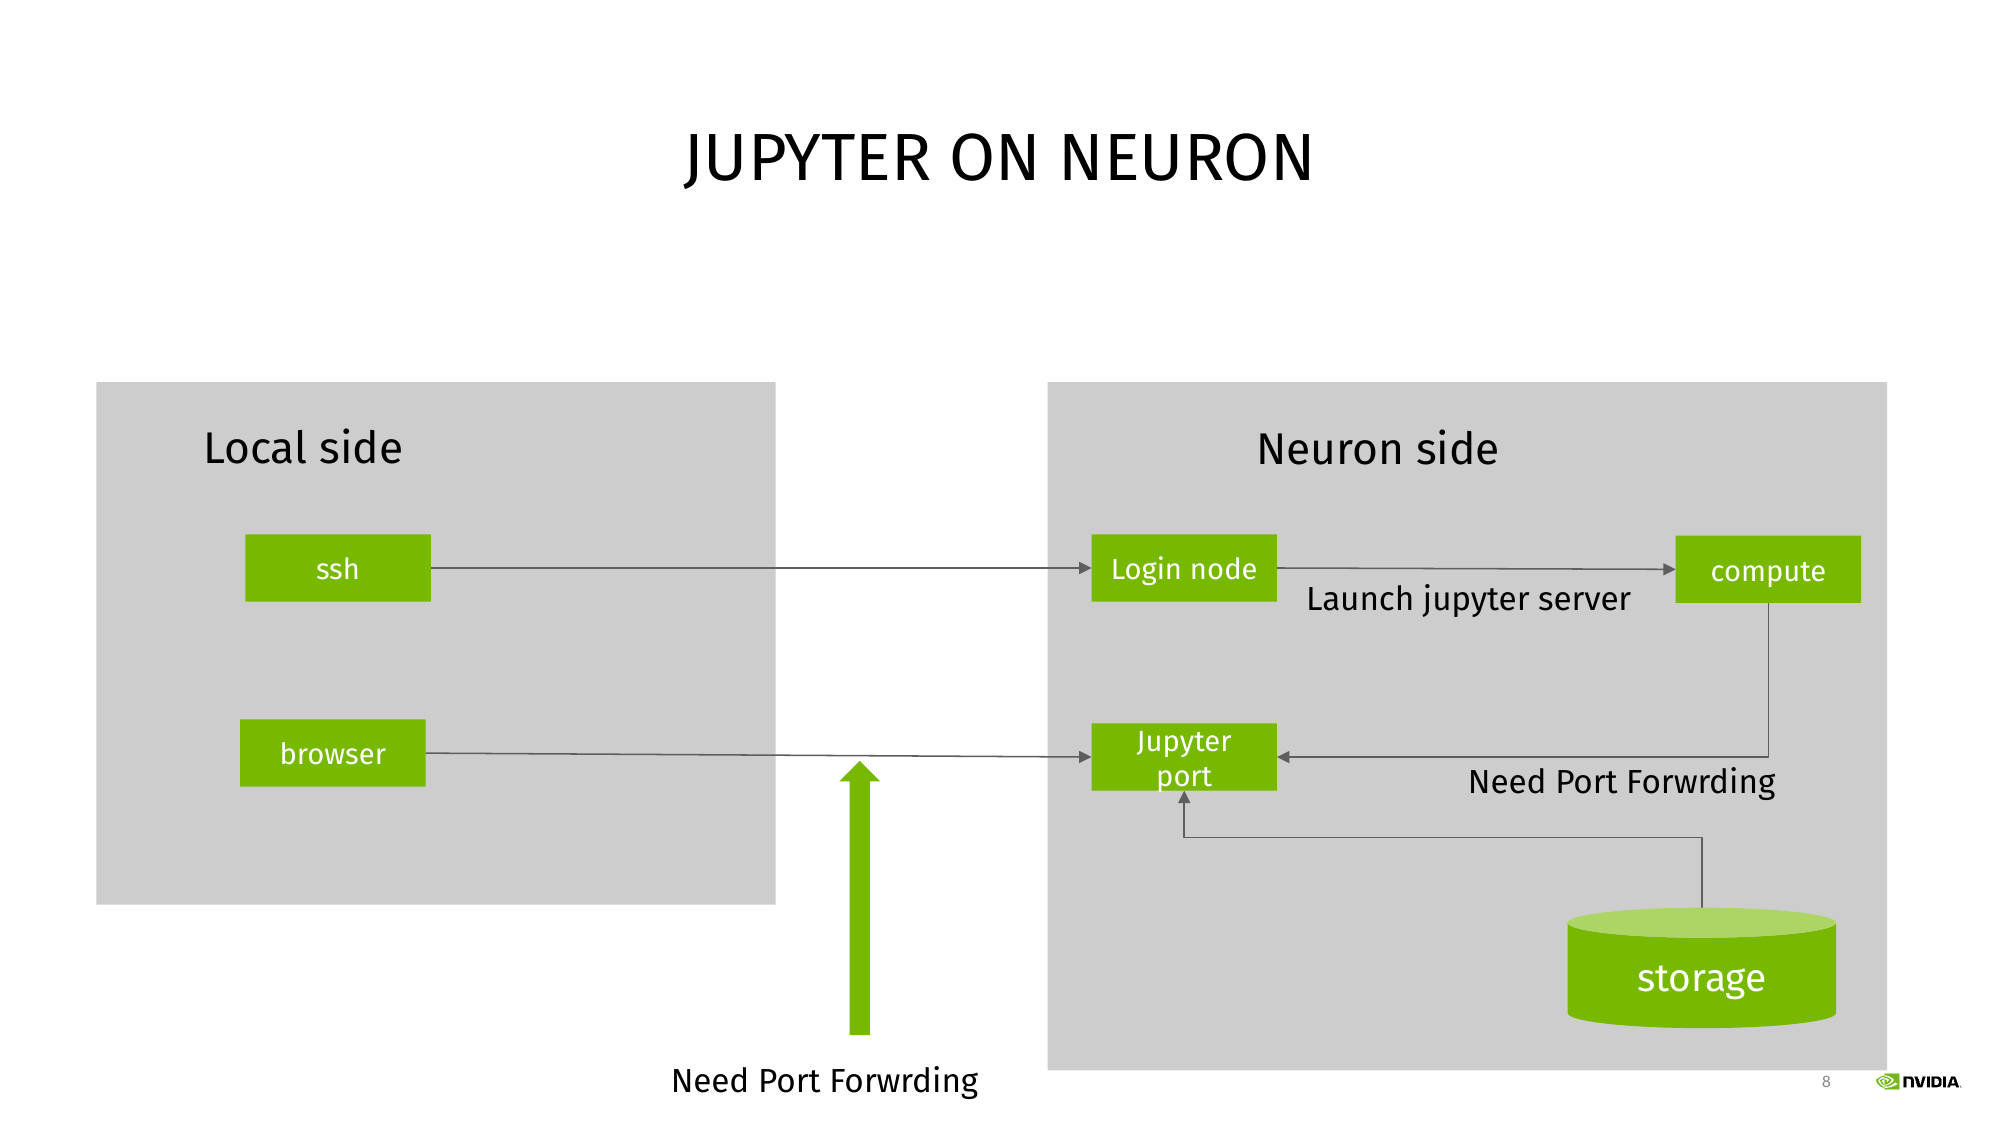

# Jupyter on neuron

Local side
Neuron side
Login node
ssh
compute
Launch jupyter server
browser
Jupyter port
Need Port Forwrding

storage
Need Port Forwrding